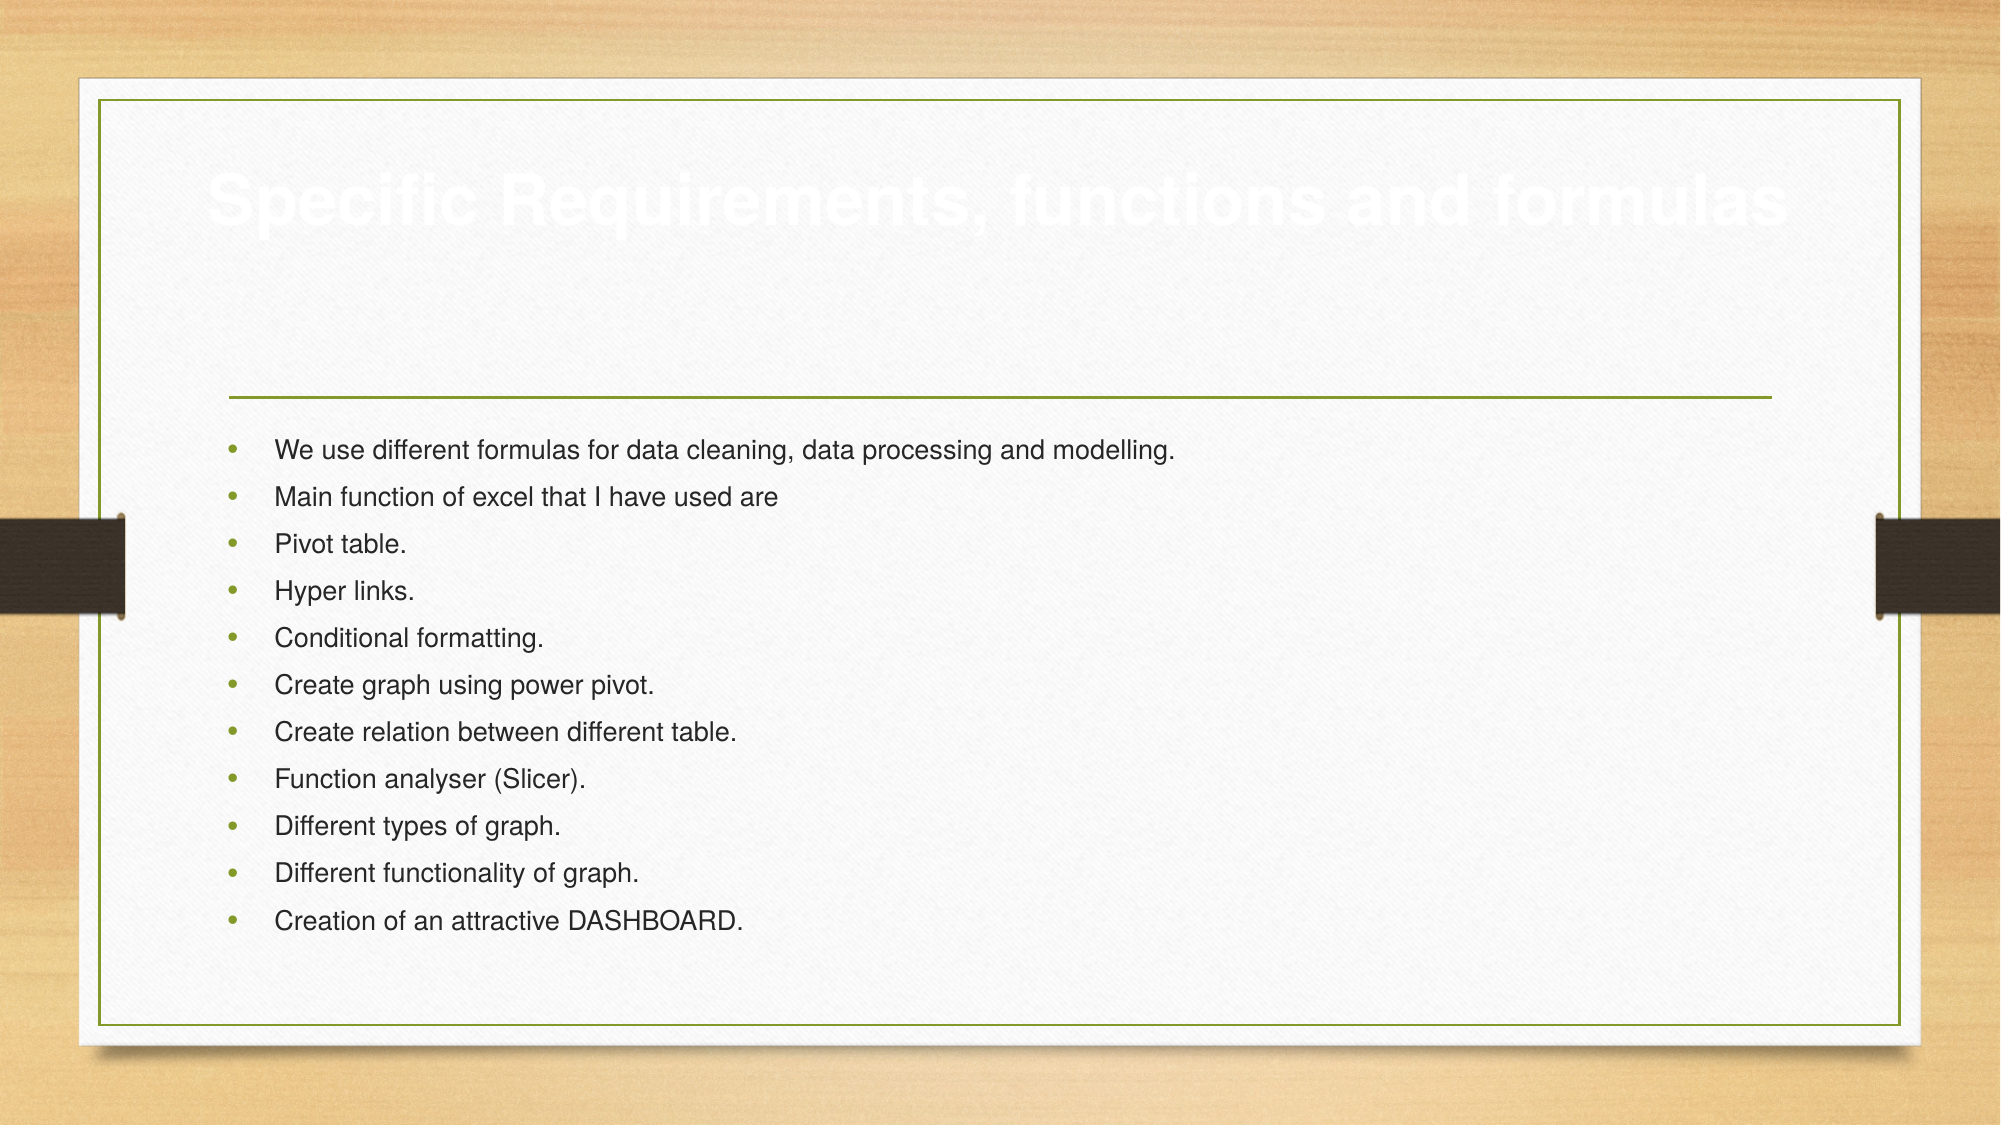

# Specific Requirements, functions and formulas
We use different formulas for data cleaning, data processing and modelling.
Main function of excel that I have used are
Pivot table.
Hyper links.
Conditional formatting.
Create graph using power pivot.
Create relation between different table.
Function analyser (Slicer).
Different types of graph.
Different functionality of graph.
Creation of an attractive DASHBOARD.